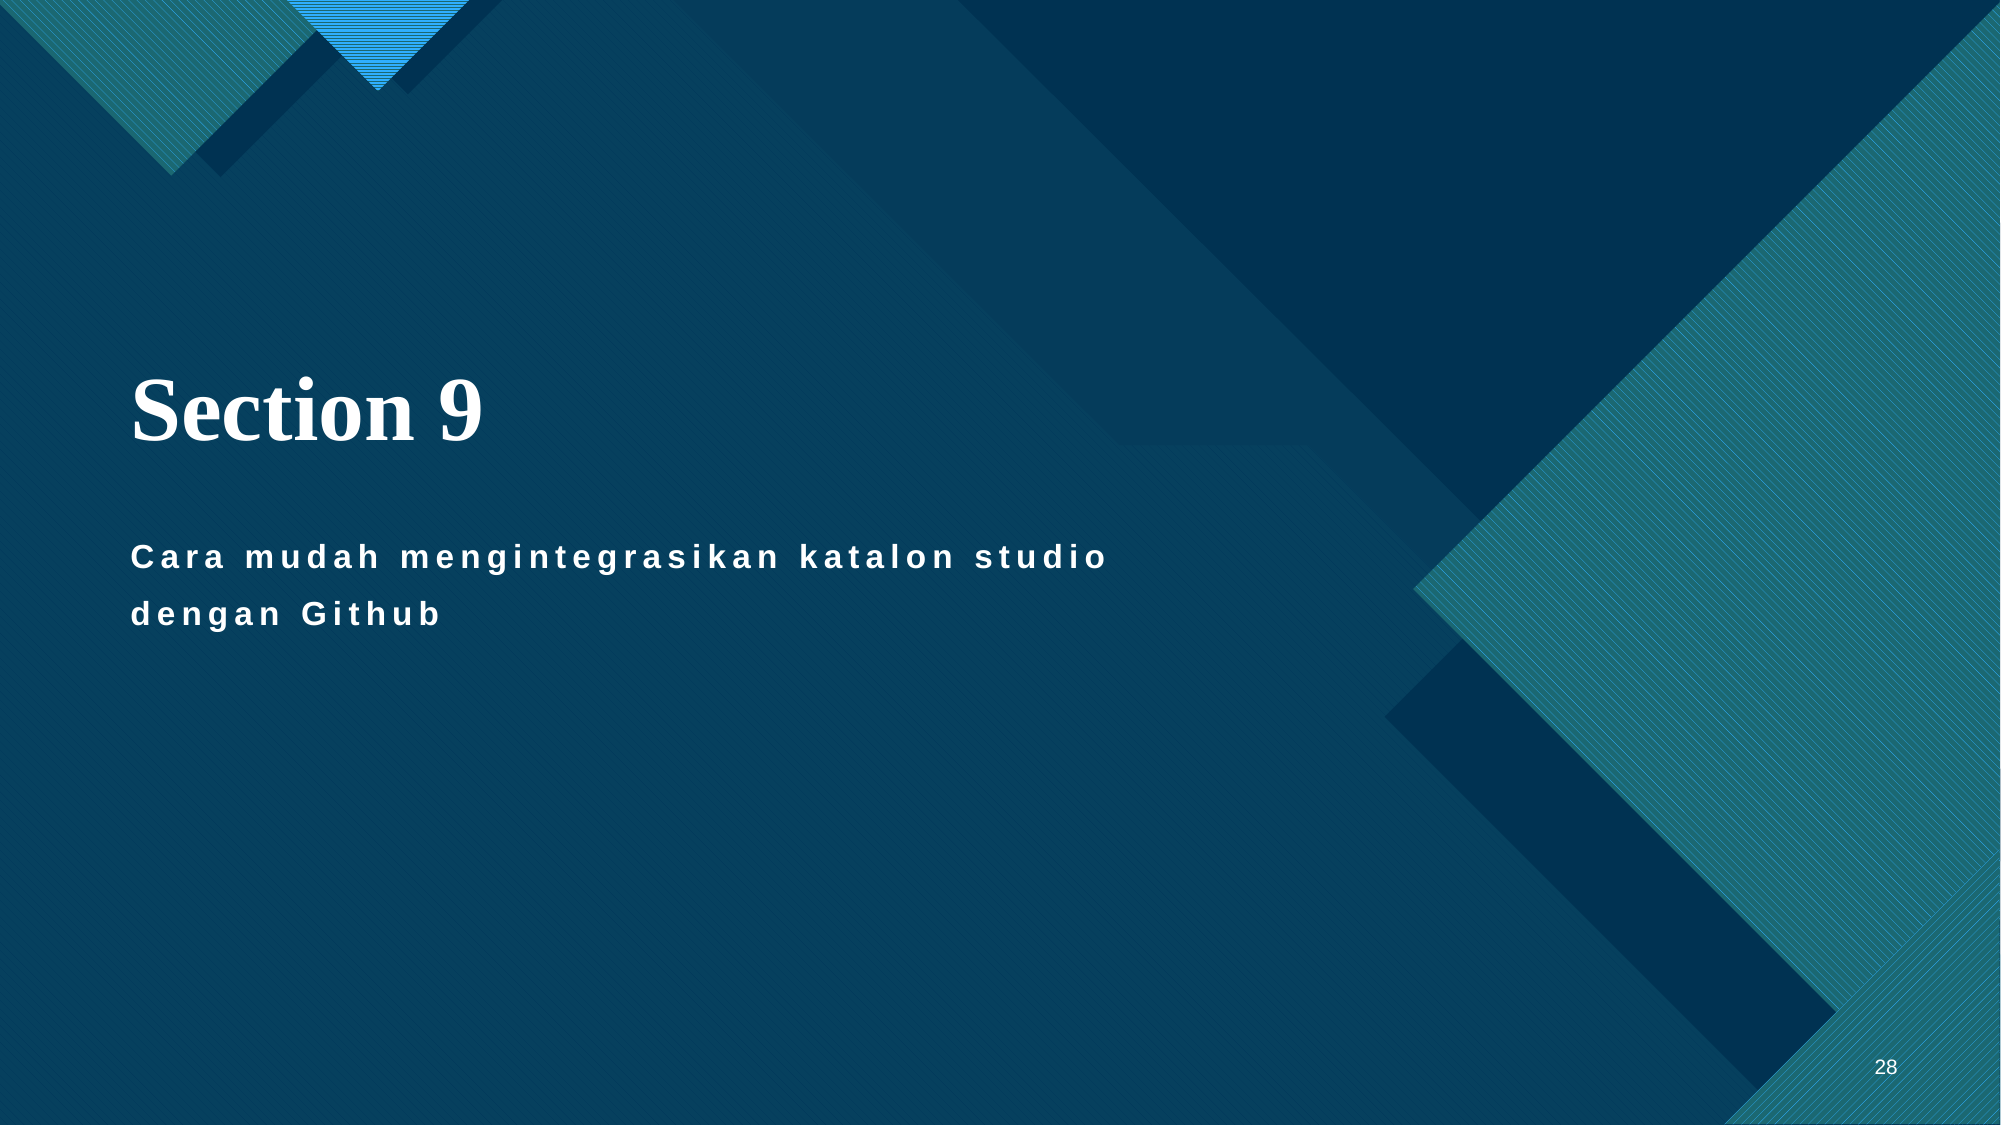

# Section 9
Cara mudah mengintegrasikan katalon studio
dengan Github
28